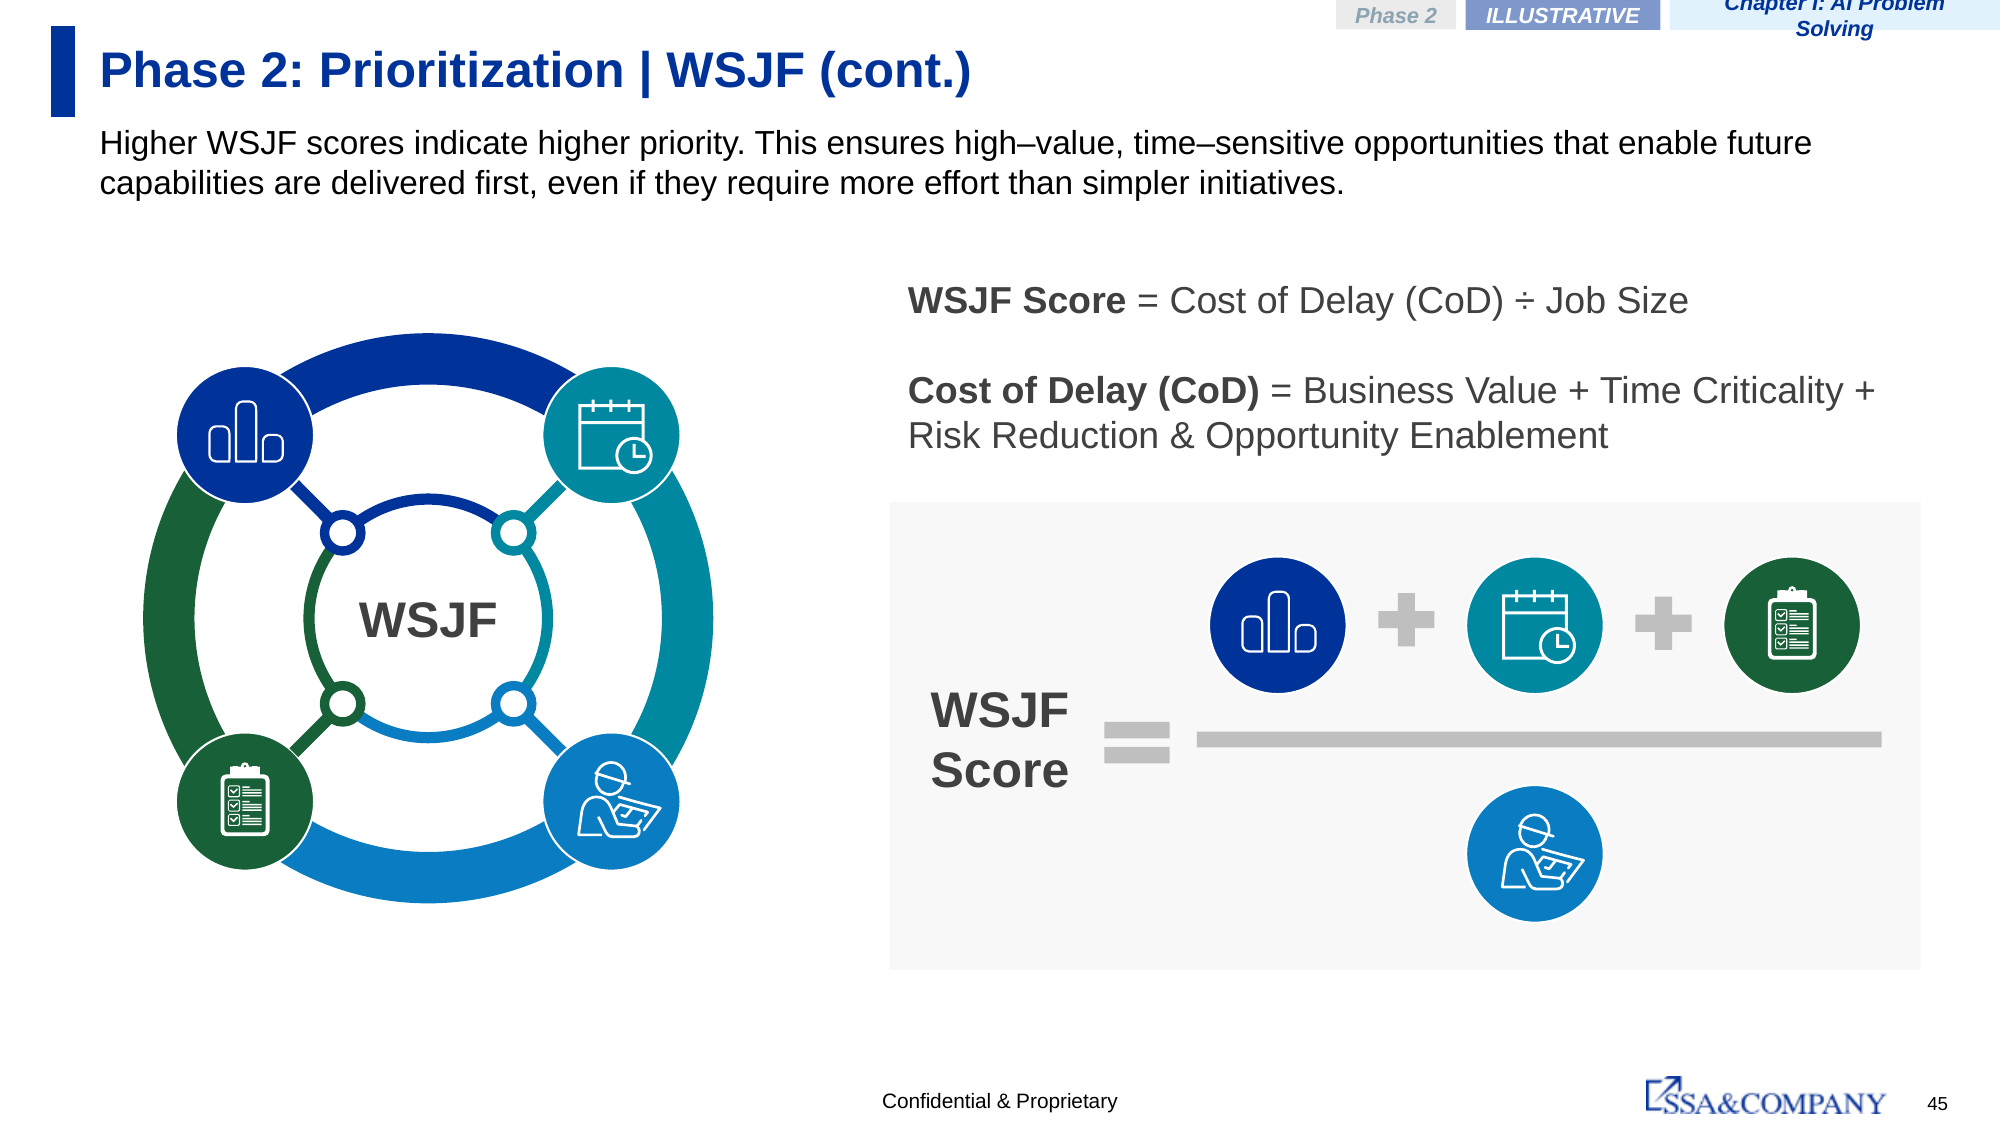

ILLUSTRATIVE
Chapter I: AI Problem Solving
Phase 2
# Phase 2: Prioritization | WSJF (cont.)
Higher WSJF scores indicate higher priority. This ensures high–value, time–sensitive opportunities that enable future capabilities are delivered first, even if they require more effort than simpler initiatives.
WSJF Score = Cost of Delay (CoD) ÷ Job Size

Cost of Delay (CoD) = Business Value + Time Criticality + Risk Reduction & Opportunity Enablement

WSJF

WSJF Score

Confidential & Proprietary